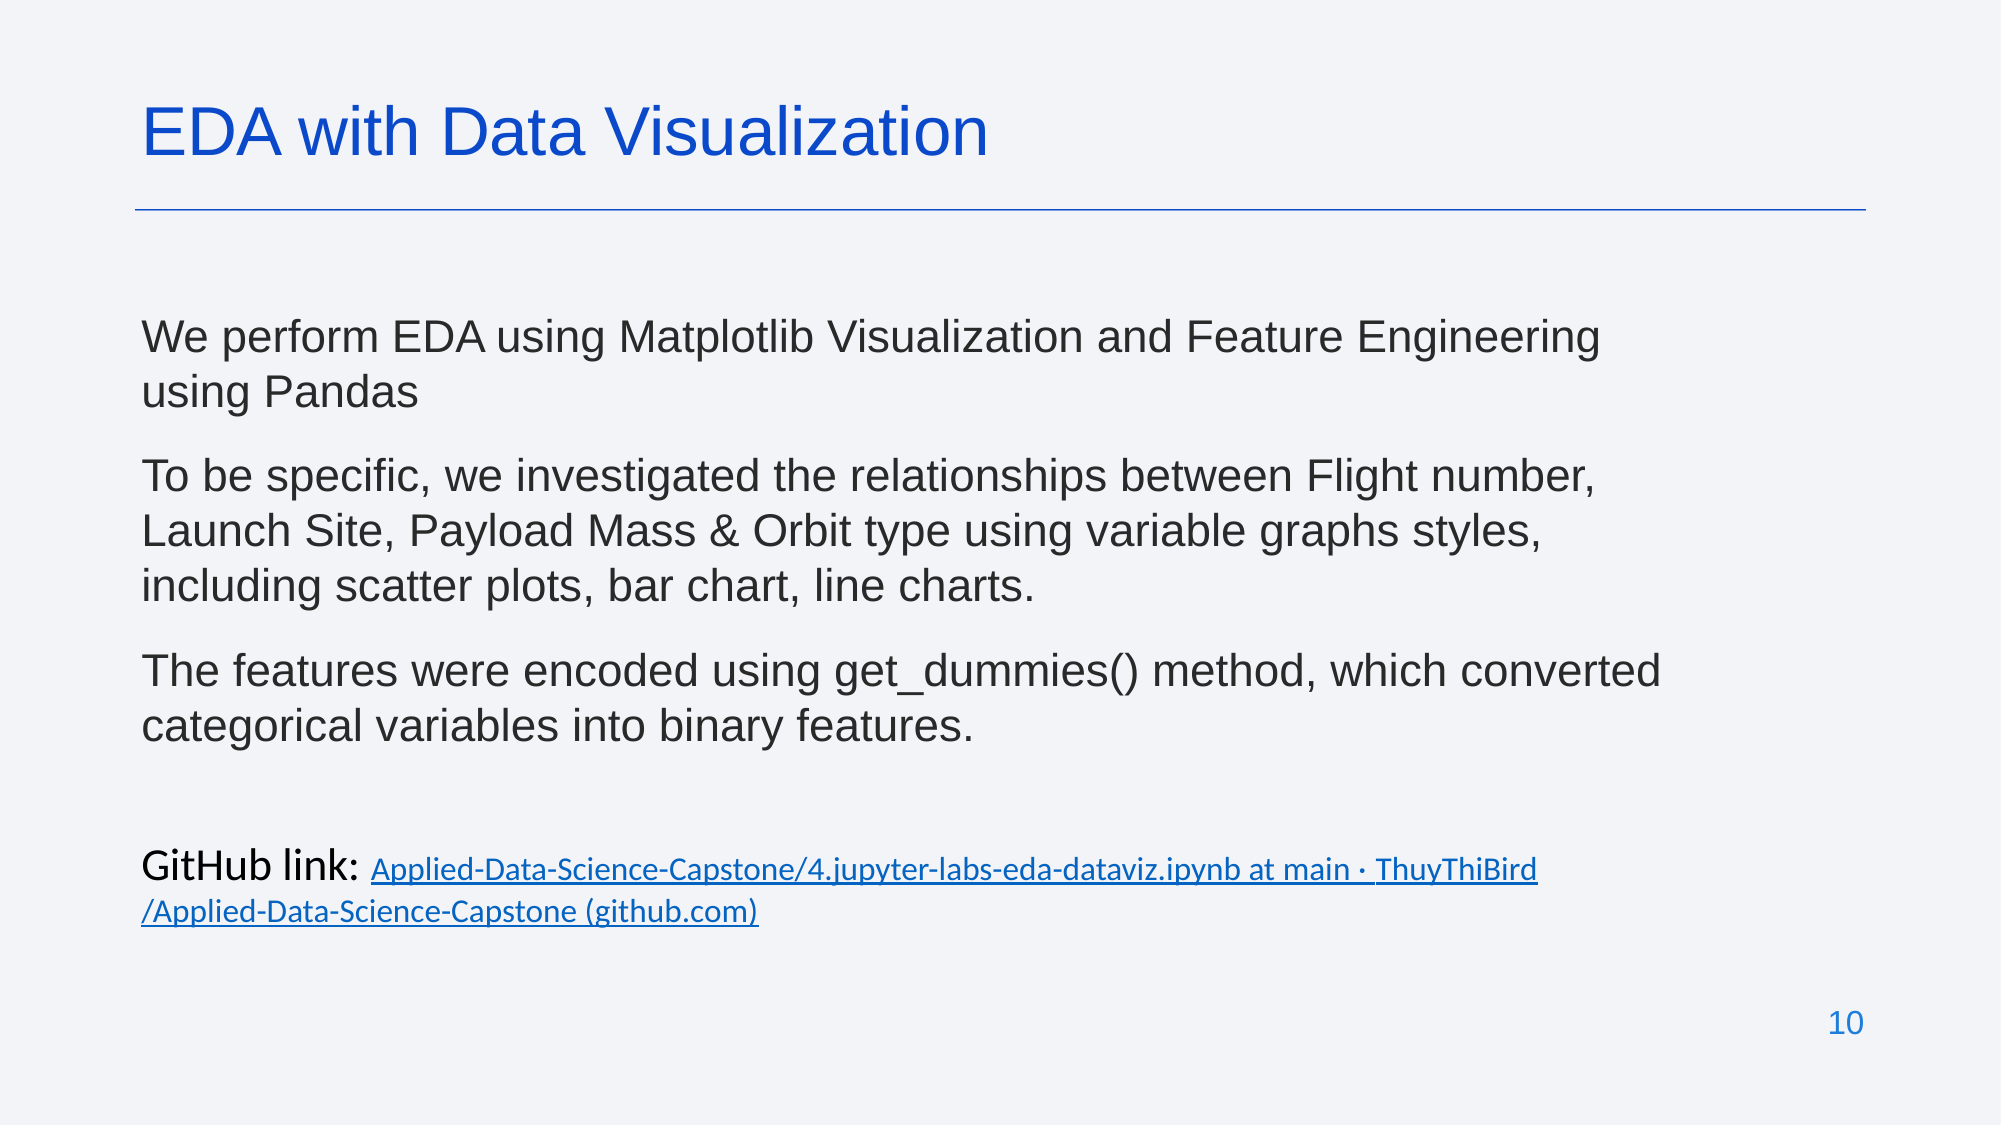

EDA with Data Visualization
We perform EDA using Matplotlib Visualization and Feature Engineering using Pandas
To be specific, we investigated the relationships between Flight number, Launch Site, Payload Mass & Orbit type using variable graphs styles, including scatter plots, bar chart, line charts.
The features were encoded using get_dummies() method, which converted categorical variables into binary features.

GitHub link: Applied-Data-Science-Capstone/4.jupyter-labs-eda-dataviz.ipynb at main · ThuyThiBird/Applied-Data-Science-Capstone (github.com)
10